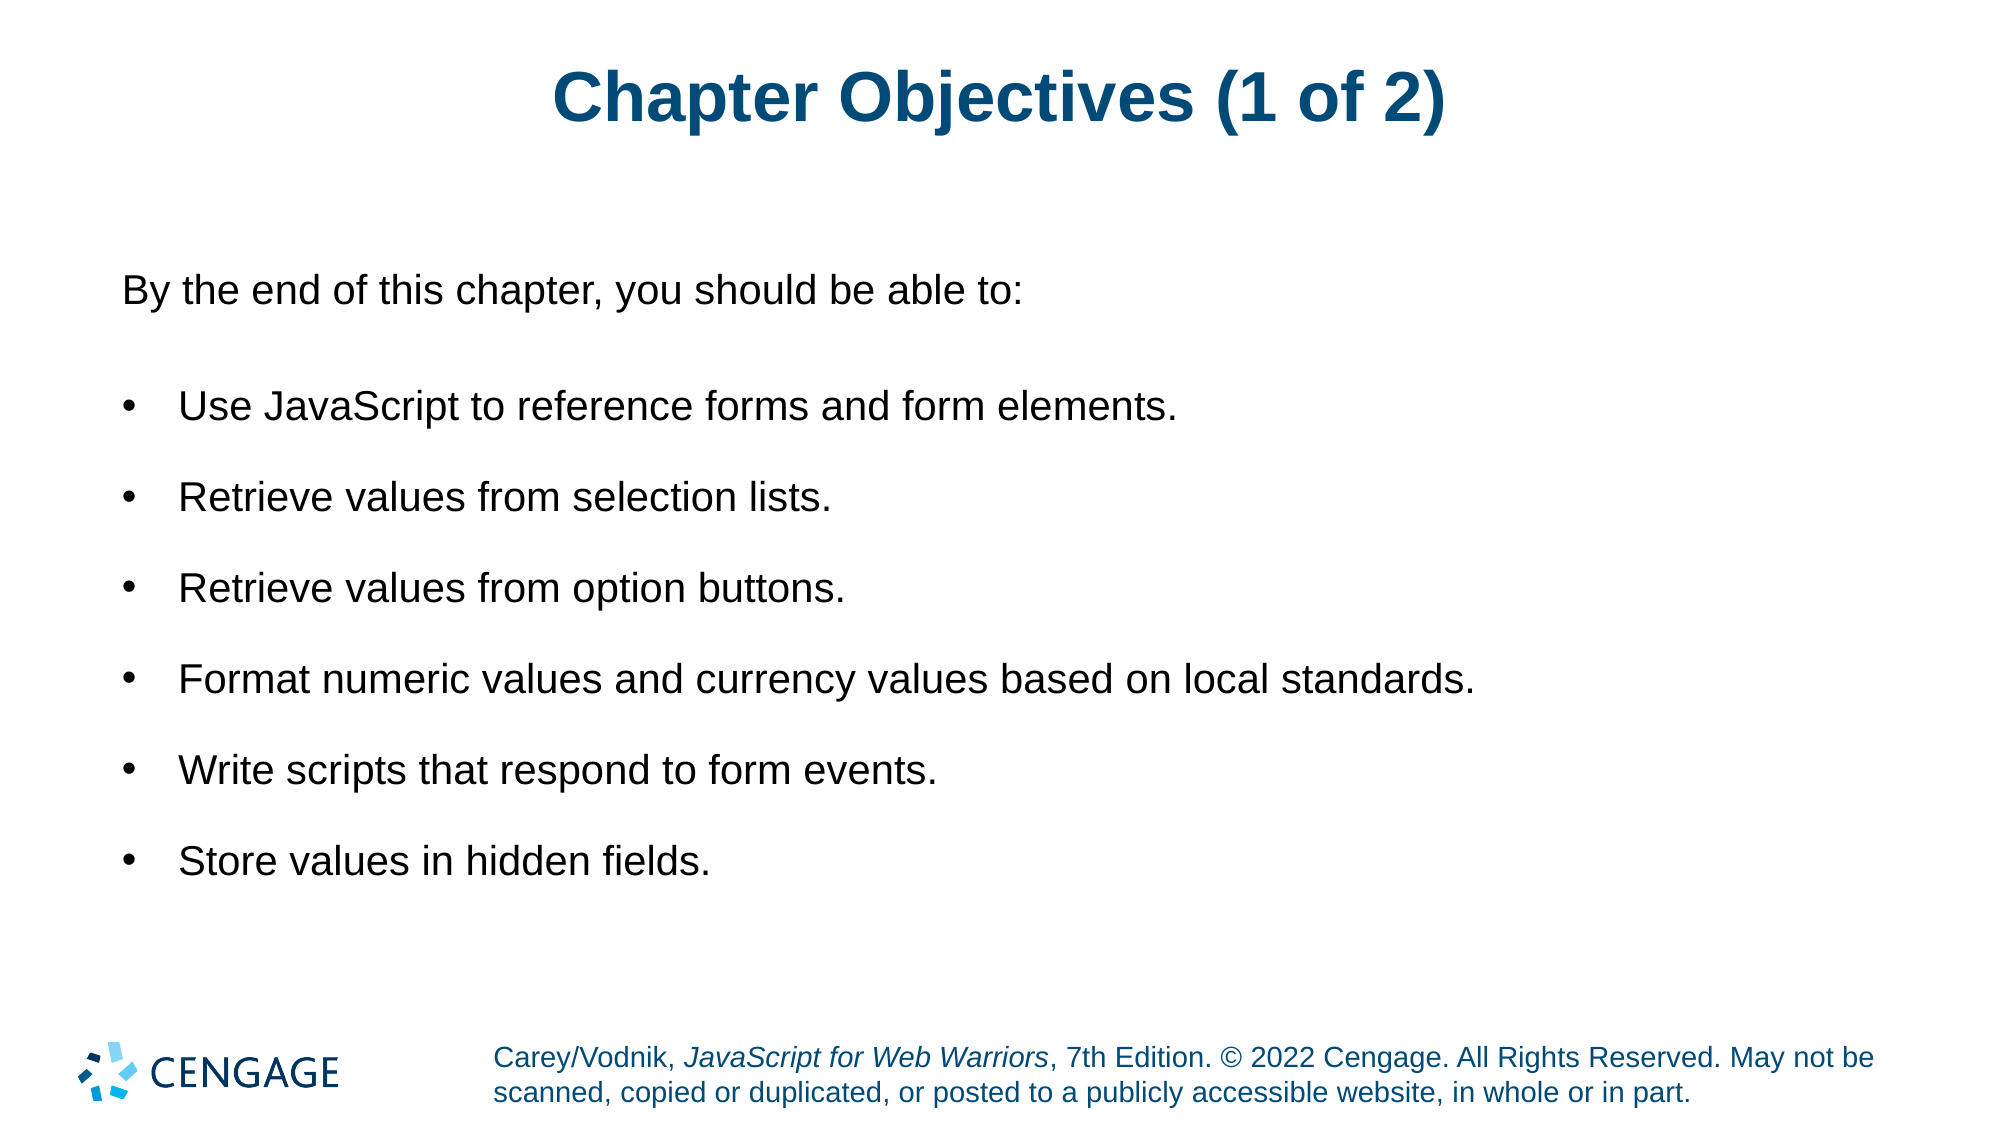

# Chapter Objectives (1 of 2)
By the end of this chapter, you should be able to:
Use JavaScript to reference forms and form elements.
Retrieve values from selection lists.
Retrieve values from option buttons.
Format numeric values and currency values based on local standards.
Write scripts that respond to form events.
Store values in hidden fields.